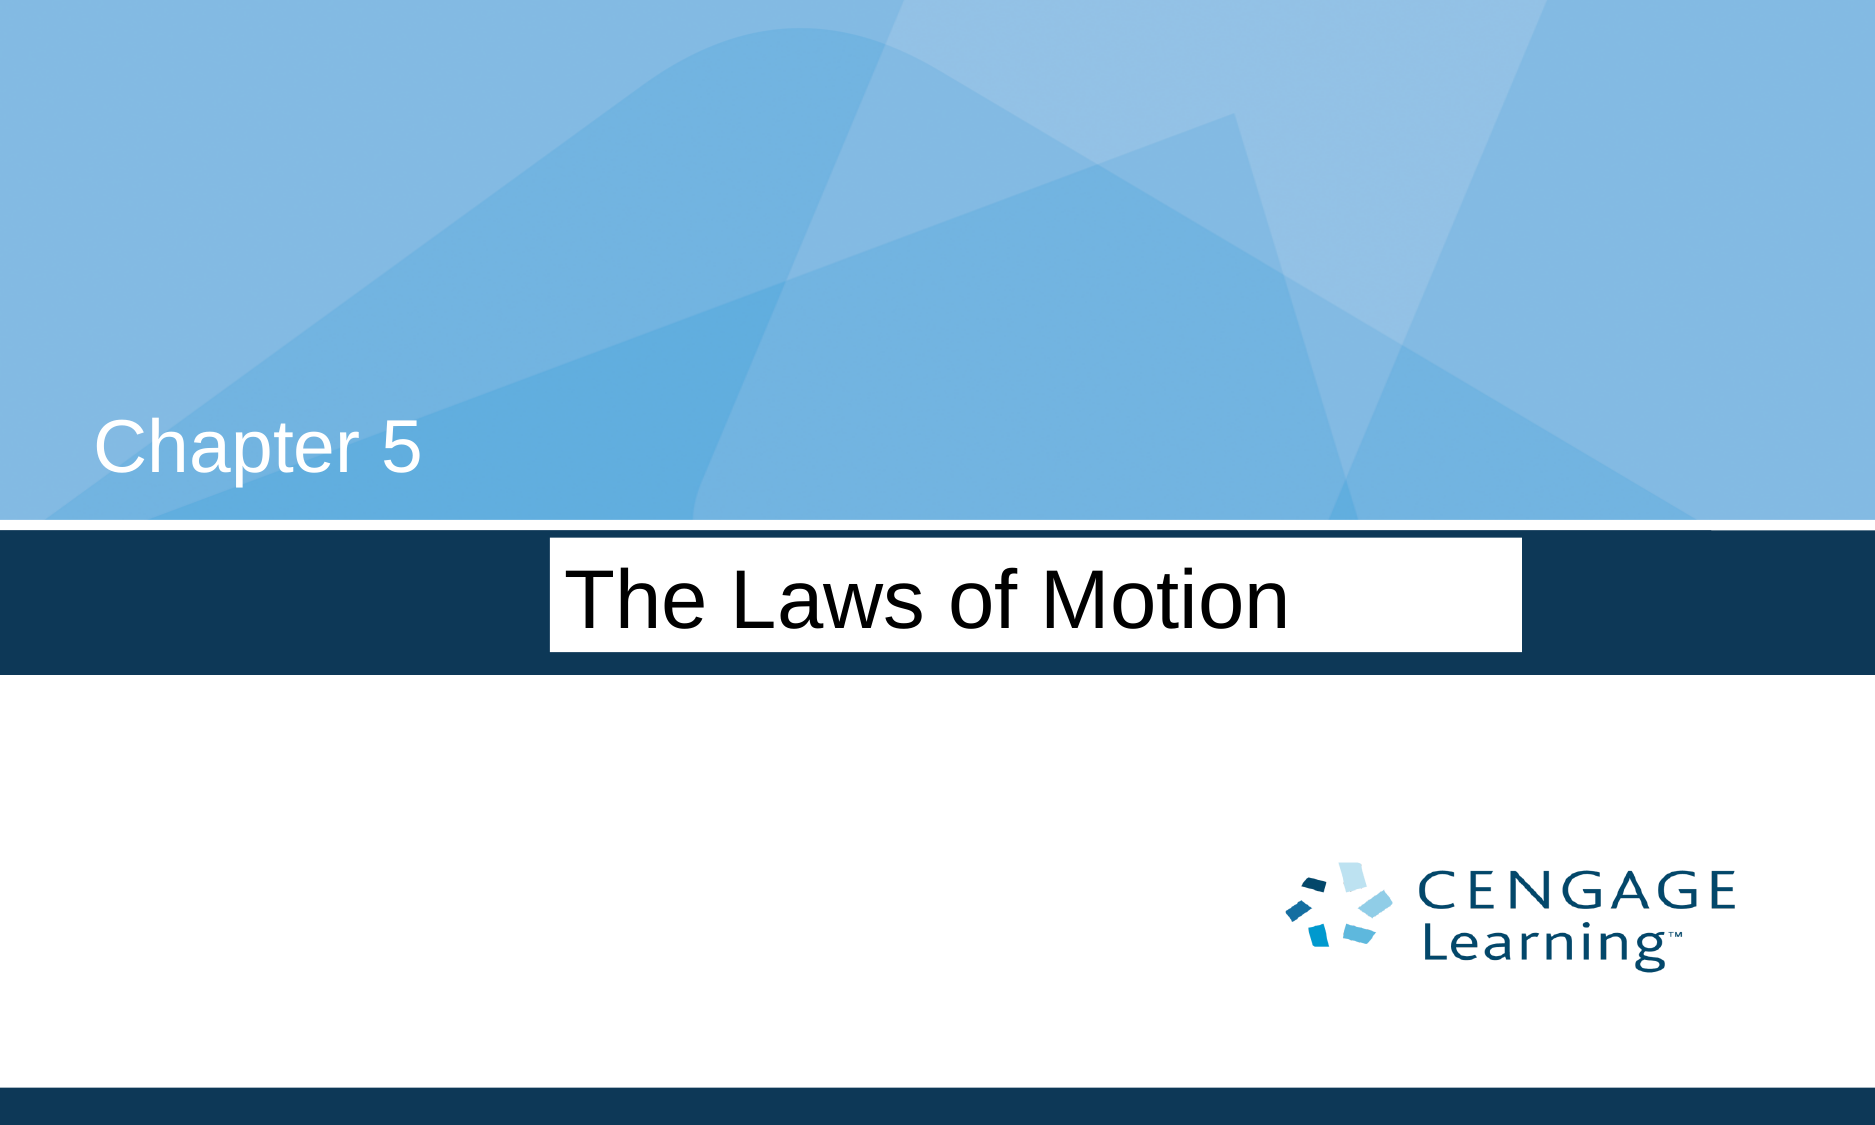

# Chapter 5
The Laws of Motion